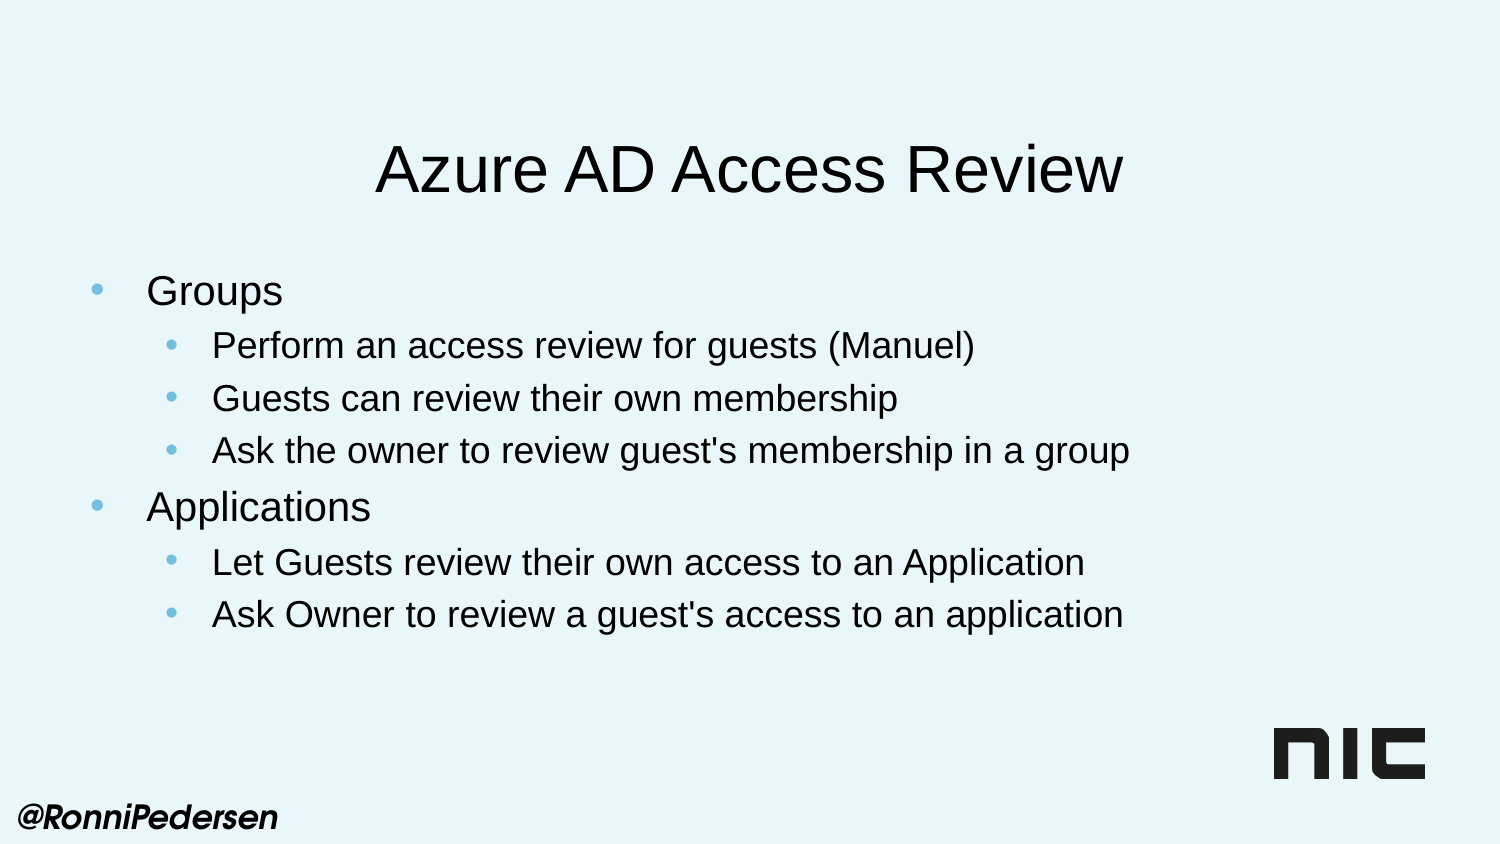

# Azure AD Access Review
Groups
Perform an access review for guests (Manuel)
Guests can review their own membership
Ask the owner to review guest's membership in a group
Applications
Let Guests review their own access to an Application
Ask Owner to review a guest's access to an application

@RonniPedersen